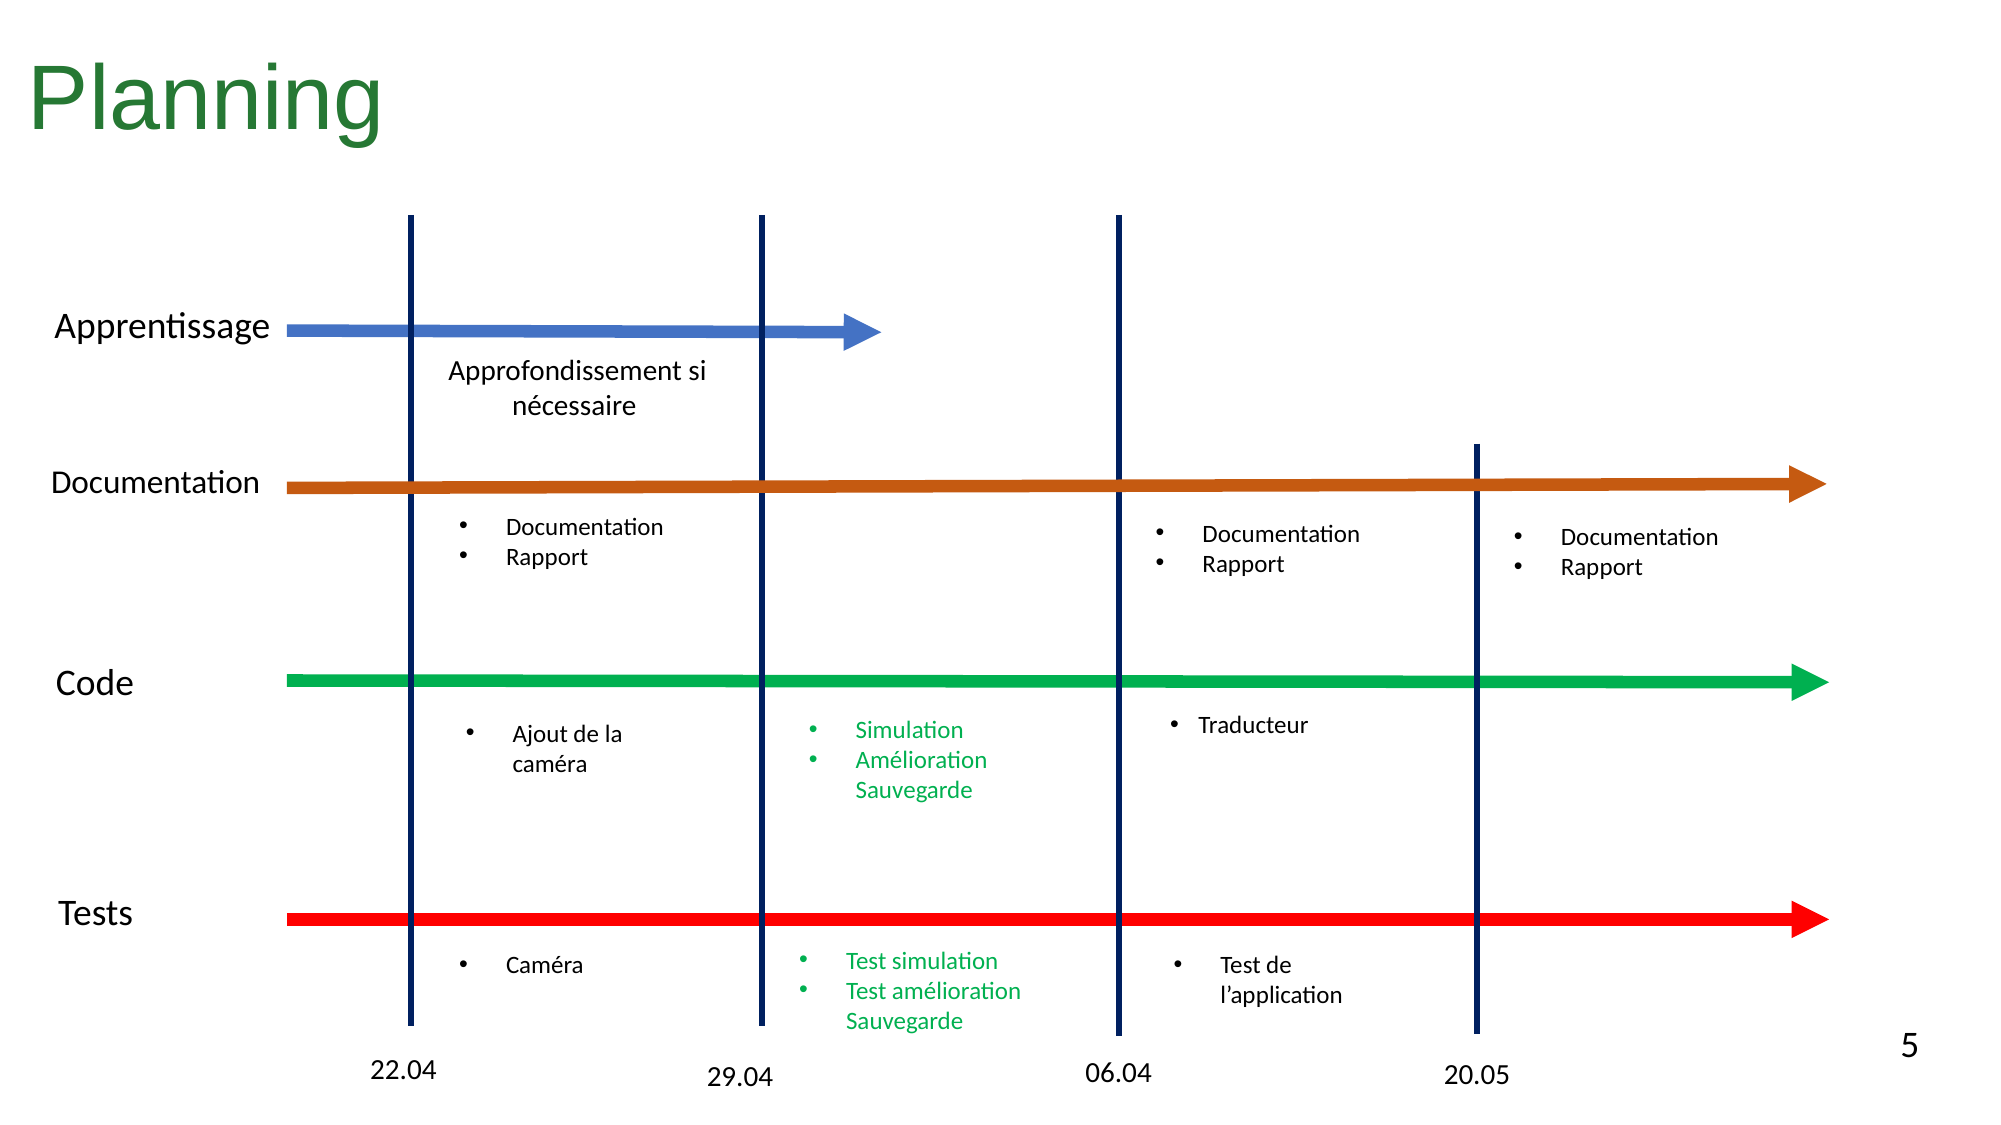

# Planning
Apprentissage
 Approfondissement si nécessaire
Documentation
Documentation
Rapport

Documentation
Rapport

Documentation
Rapport

Code
Traducteur

Simulation
Amélioration Sauvegarde

Ajout de la caméra

Tests
Test simulation
Test amélioration Sauvegarde

Caméra
Test de l’application

5
22.04

06.04

20.05

29.04